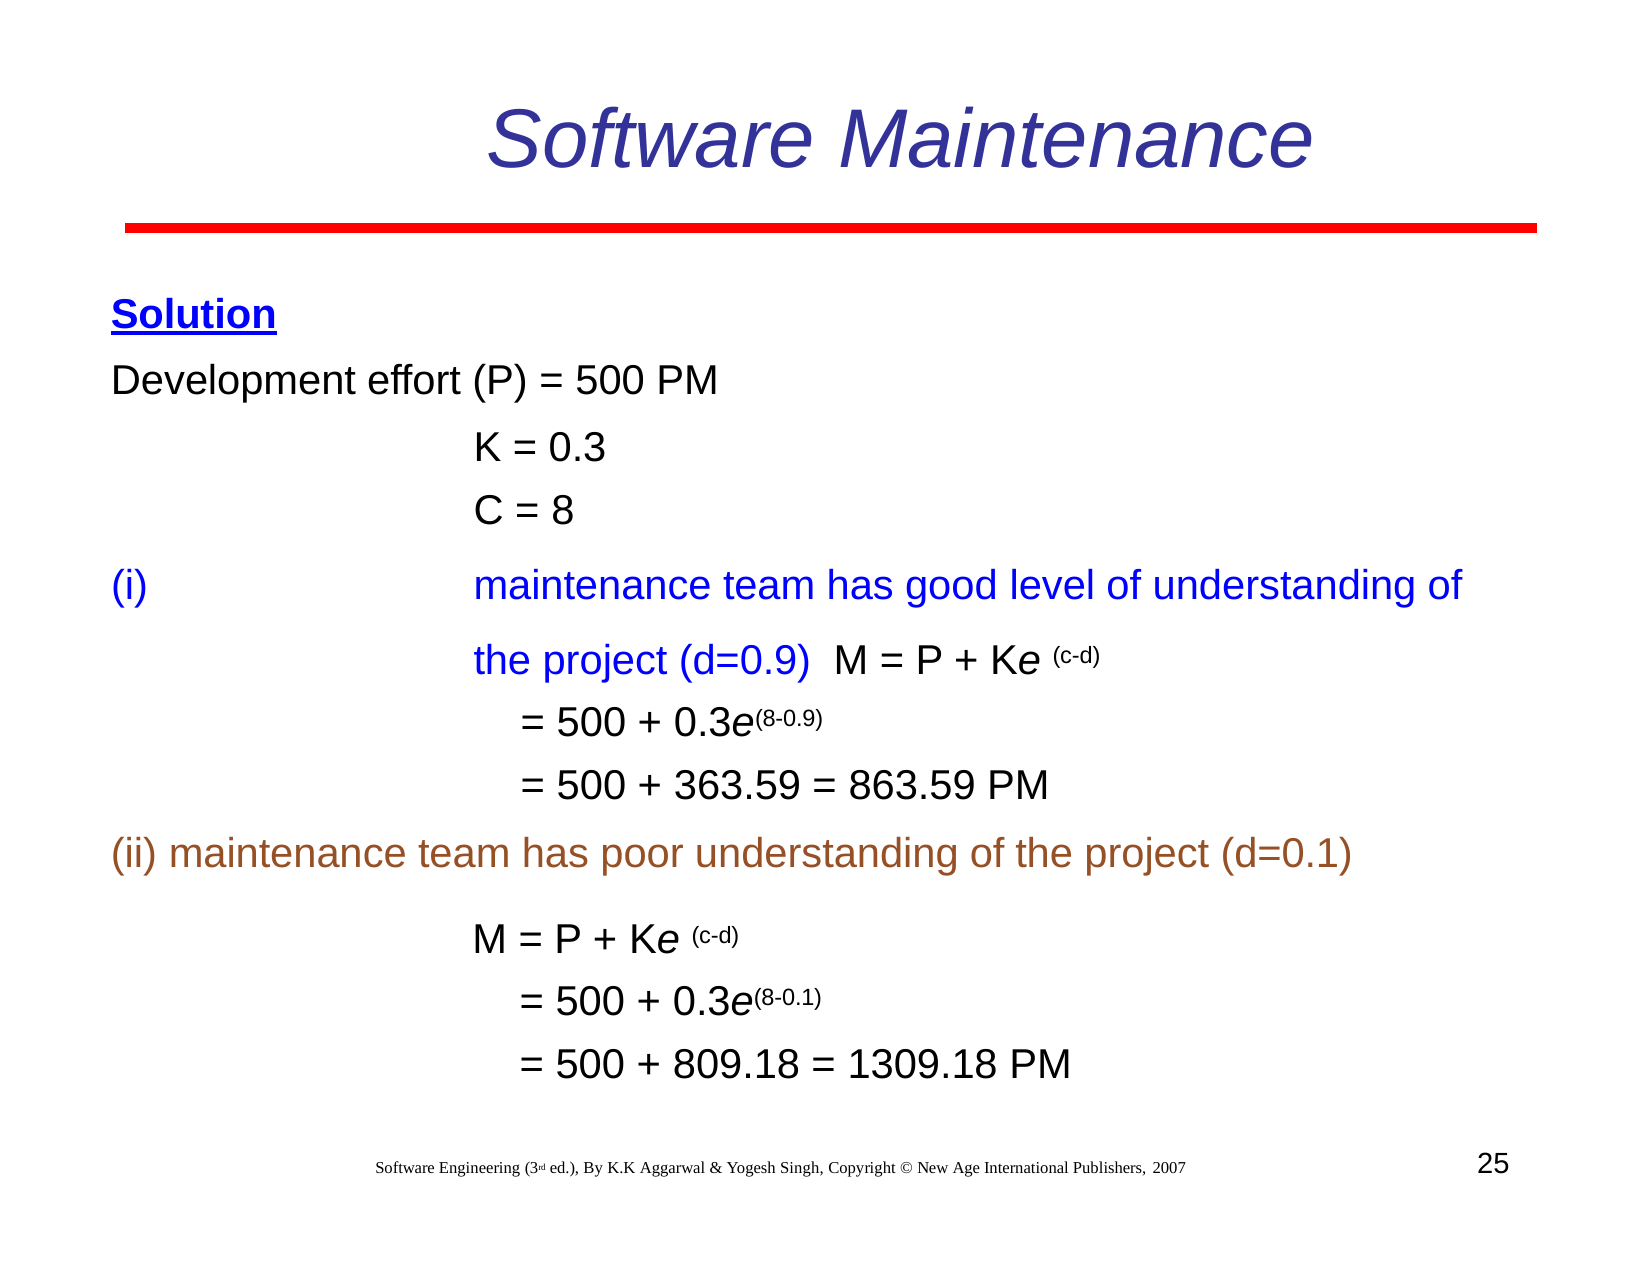

# Software Maintenance

Solution
Development effort (P) = 500 PM
K = 0.3
C = 8
maintenance team has good level of understanding of the project (d=0.9)  M = P + Ke (c-d)
= 500 + 0.3e(8-0.9)
= 500 + 363.59 = 863.59 PM
maintenance team has poor understanding of the project (d=0.1)
M = P + Ke (c-d)
= 500 + 0.3e(8-0.1)
= 500 + 809.18 = 1309.18 PM
25
Software Engineering (3rd  ed.), By K.K Aggarwal & Yogesh Singh, Copyright © New Age International Publishers, 2007